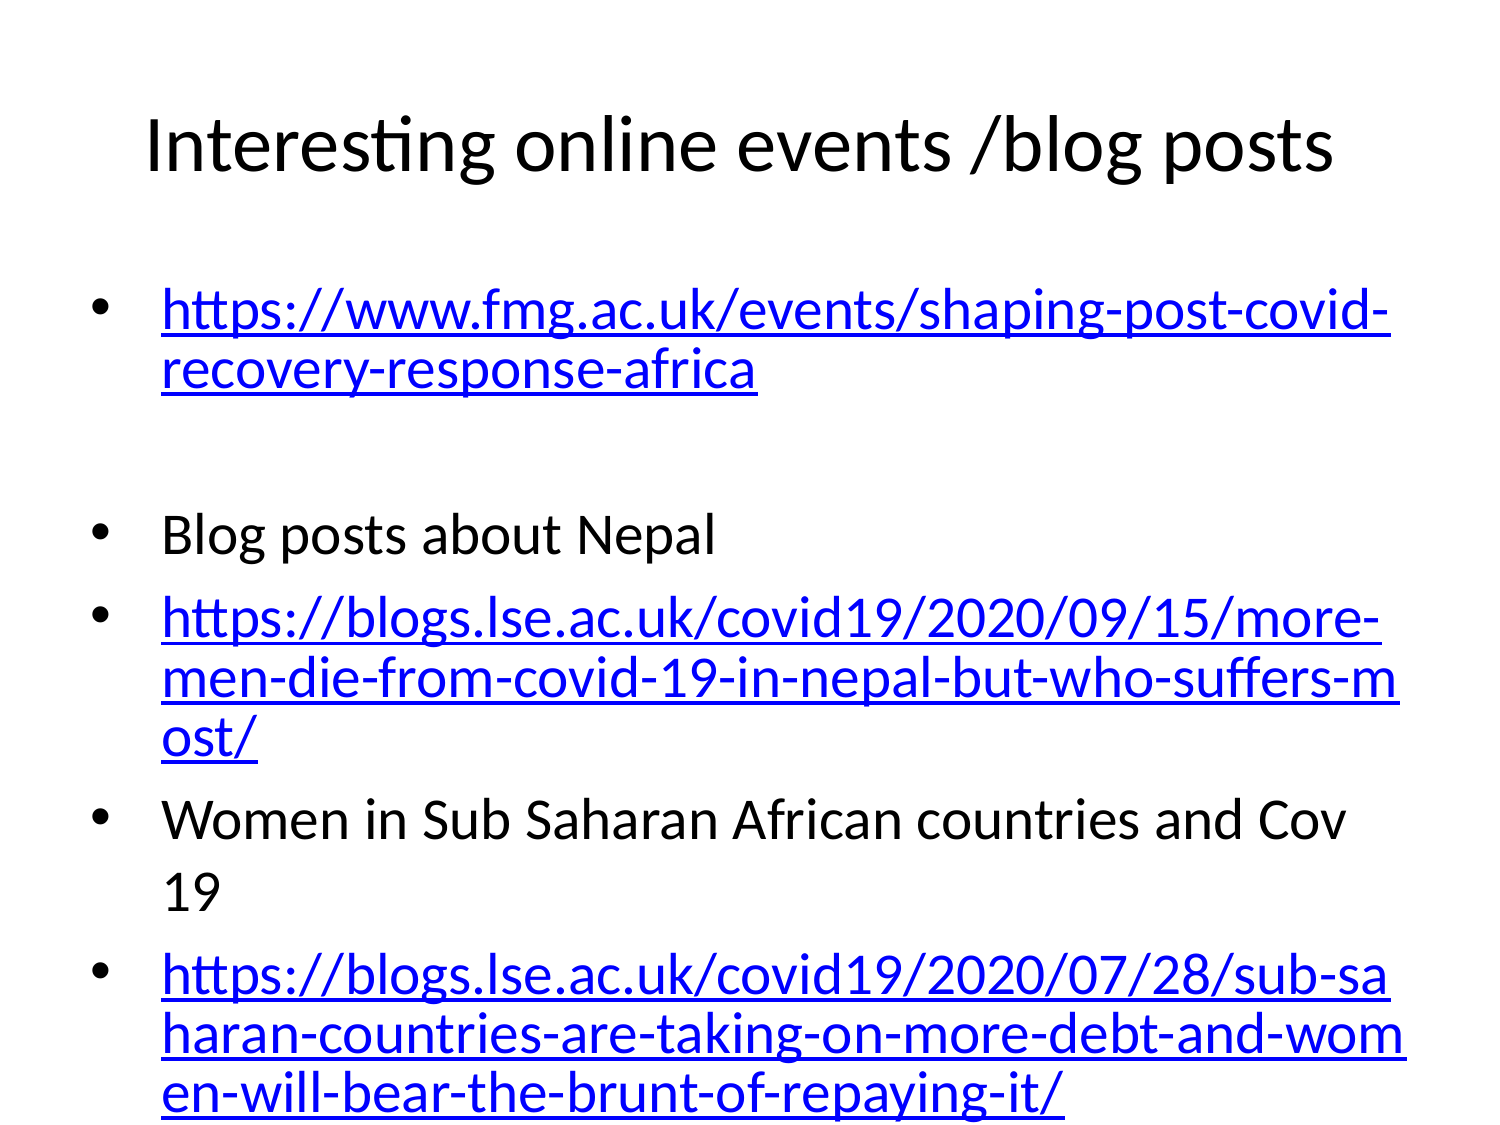

# Interesting online events /blog posts
https://www.fmg.ac.uk/events/shaping-post-covid-recovery-response-africa

Blog posts about Nepal
https://blogs.lse.ac.uk/covid19/2020/09/15/more-men-die-from-covid-19-in-nepal-but-who-suffers-most/
Women in Sub Saharan African countries and Cov 19
https://blogs.lse.ac.uk/covid19/2020/07/28/sub-saharan-countries-are-taking-on-more-debt-and-women-will-bear-the-brunt-of-repaying-it/
Successful Cov 19 vaccination campaigns ?
https://blogs.lse.ac.uk/covid19/2020/09/01/what-a-successful-covid-19-vaccination-campaign-would-look-like/